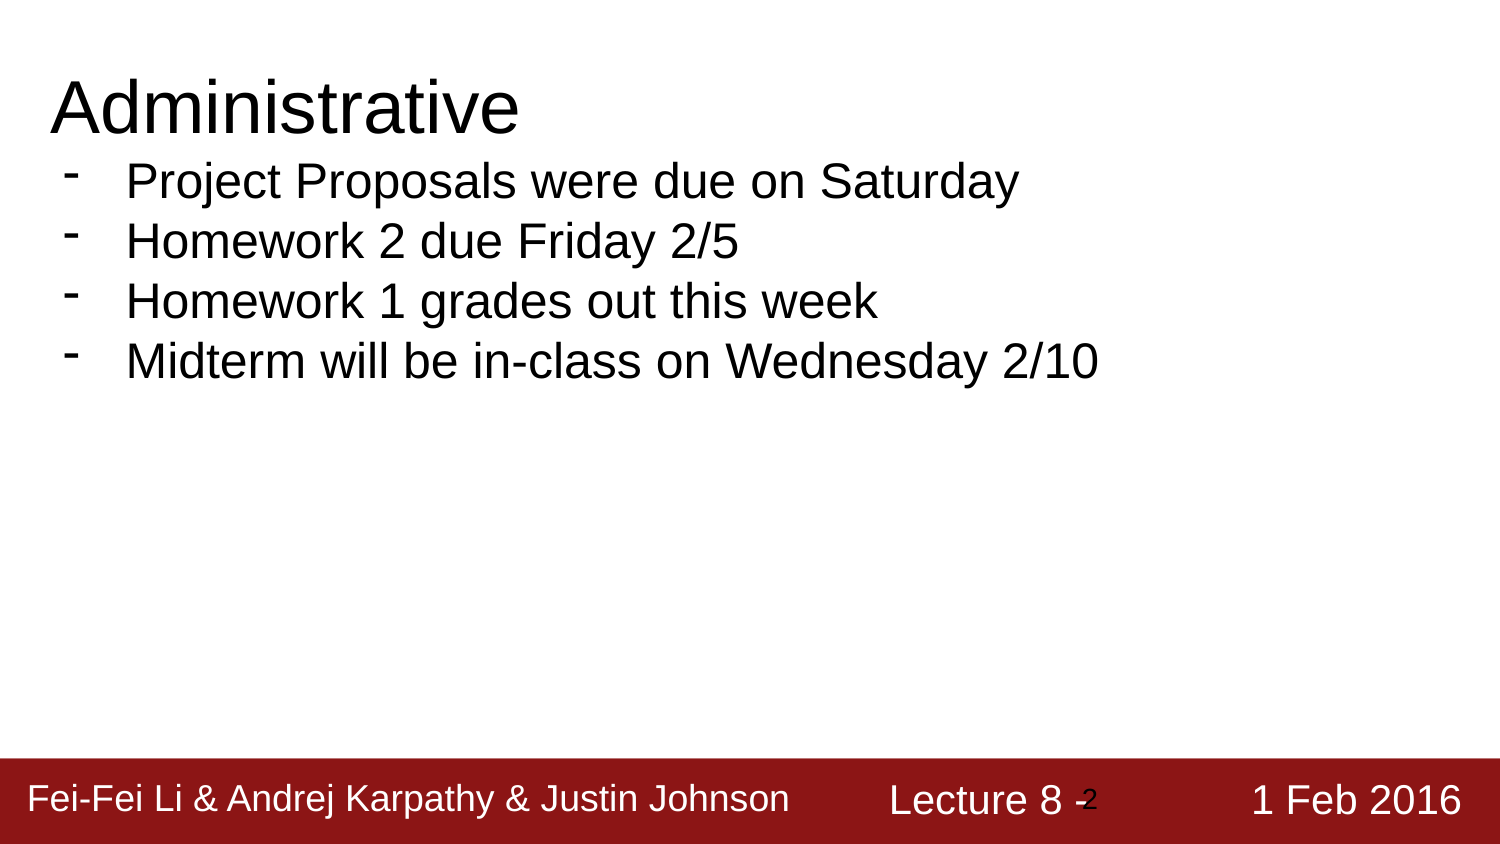

Administrative
Project Proposals were due on Saturday
Homework 2 due Friday 2/5
Homework 1 grades out this week
Midterm will be in-class on Wednesday 2/10
2